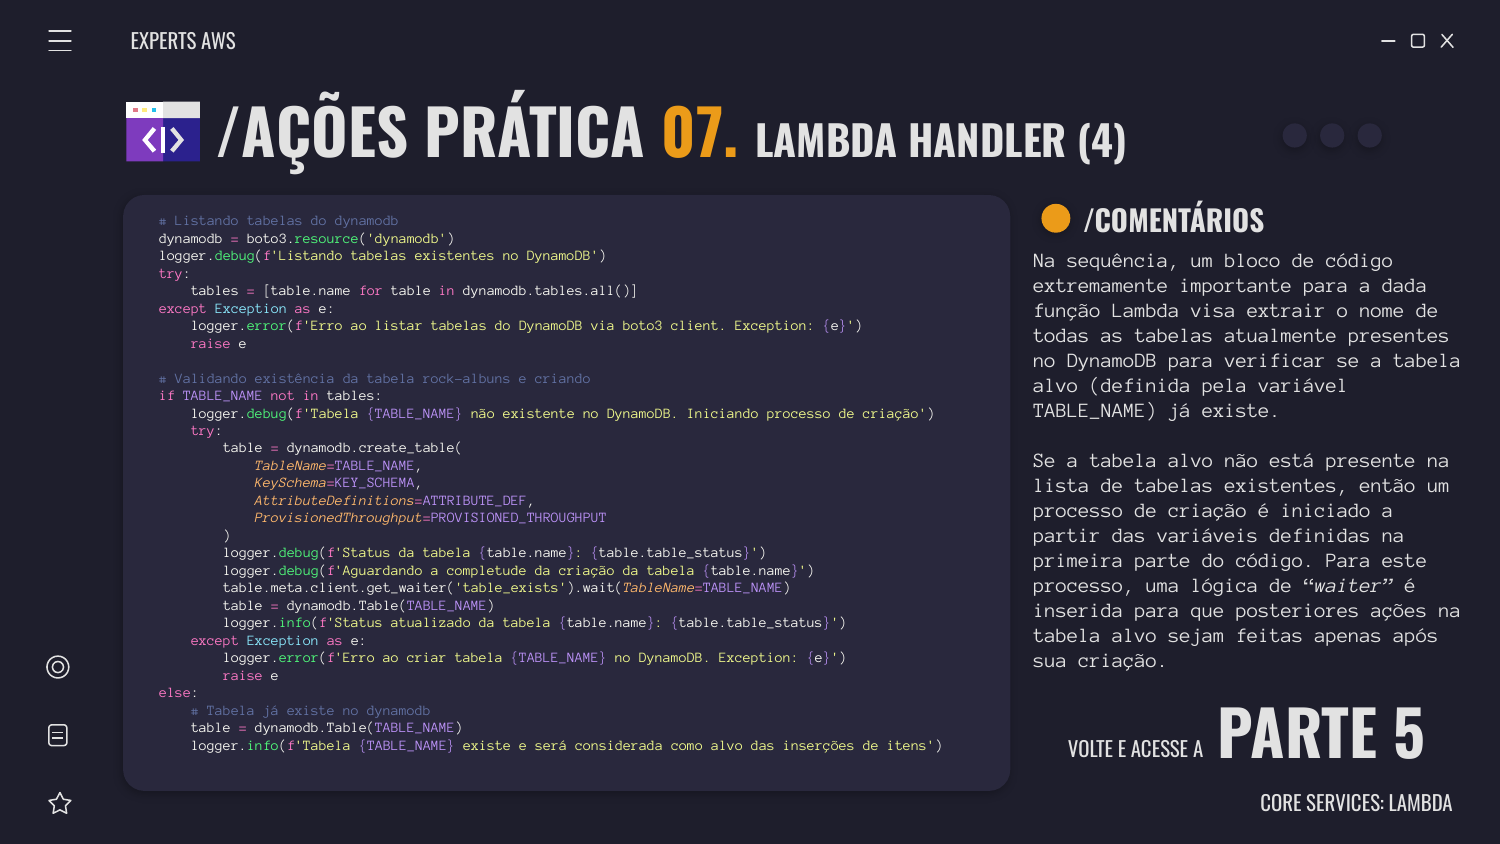

EXPERTS AWS

/AÇÕES PRÁTICA 07. LAMBDA HANDLER (4)

/COMENTÁRIOS

    # Listando tabelas do dynamodb
    dynamodb = boto3.resource('dynamodb')
    logger.debug(f'Listando tabelas existentes no DynamoDB')
    try:
        tables = [table.name for table in dynamodb.tables.all()]
    except Exception as e:
        logger.error(f'Erro ao listar tabelas do DynamoDB via boto3 client. Exception: {e}')
        raise e
    # Validando existência da tabela rock-albuns e criando
    if TABLE_NAME not in tables:
        logger.debug(f'Tabela {TABLE_NAME} não existente no DynamoDB. Iniciando processo de criação')
        try:
            table = dynamodb.create_table(
                TableName=TABLE_NAME,
                KeySchema=KEY_SCHEMA,
                AttributeDefinitions=ATTRIBUTE_DEF,
                ProvisionedThroughput=PROVISIONED_THROUGHPUT
            )
            logger.debug(f'Status da tabela {table.name}: {table.table_status}')
            logger.debug(f'Aguardando a completude da criação da tabela {table.name}')
            table.meta.client.get_waiter('table_exists').wait(TableName=TABLE_NAME)
            table = dynamodb.Table(TABLE_NAME)
            logger.info(f'Status atualizado da tabela {table.name}: {table.table_status}')
        except Exception as e:
            logger.error(f'Erro ao criar tabela {TABLE_NAME} no DynamoDB. Exception: {e}')
            raise e
    else:
        # Tabela já existe no dynamodb
        table = dynamodb.Table(TABLE_NAME)
        logger.info(f'Tabela {TABLE_NAME} existe e será considerada como alvo das inserções de itens')

Na sequência, um bloco de código extremamente importante para a dada função Lambda visa extrair o nome de todas as tabelas atualmente presentes no DynamoDB para verificar se a tabela alvo (definida pela variável TABLE_NAME) já existe.

Se a tabela alvo não está presente na lista de tabelas existentes, então um processo de criação é iniciado a partir das variáveis definidas na primeira parte do código. Para este processo, uma lógica de “waiter” é inserida para que posteriores ações na tabela alvo sejam feitas apenas após sua criação.

PARTE 5
VOLTE E ACESSE A
CORE SERVICES: LAMBDA